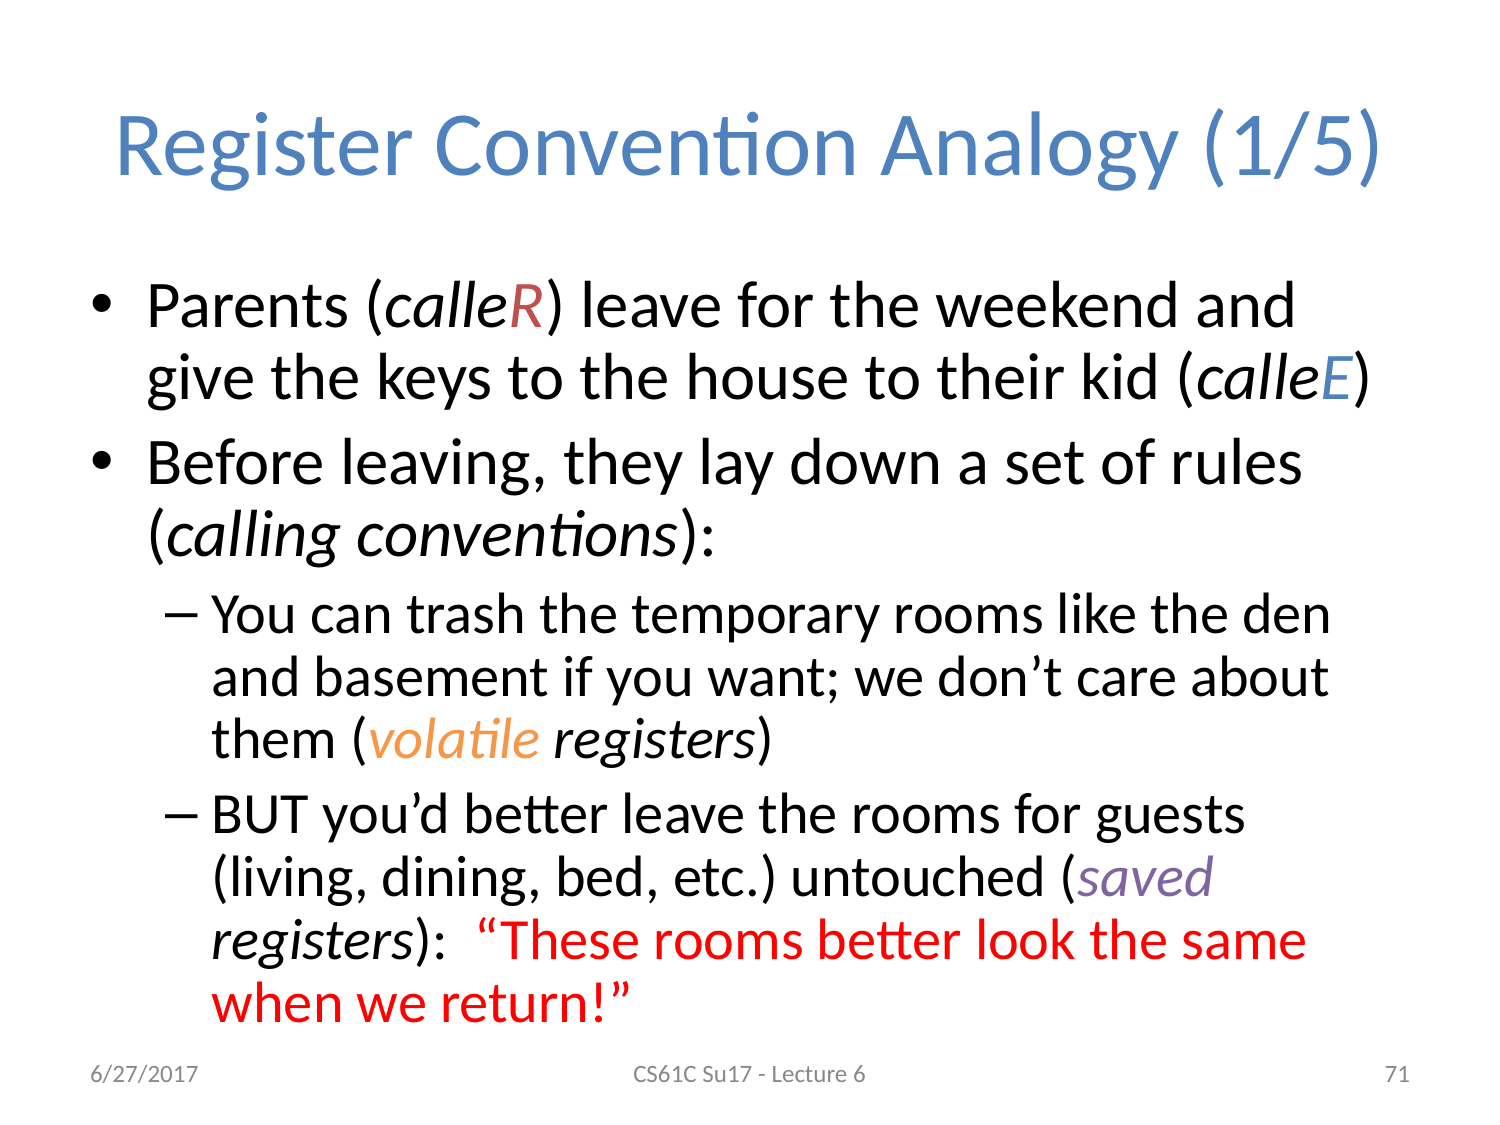

# Register Convention Analogy (1/5)
Parents (calleR) leave for the weekend and give the keys to the house to their kid (calleE)
Before leaving, they lay down a set of rules (calling conventions):
You can trash the temporary rooms like the den and basement if you want; we don’t care about them (volatile registers)
BUT you’d better leave the rooms for guests (living, dining, bed, etc.) untouched (saved registers):  “These rooms better look the same when we return!”

6/27/2017
CS61C Su17 - Lecture 6
71